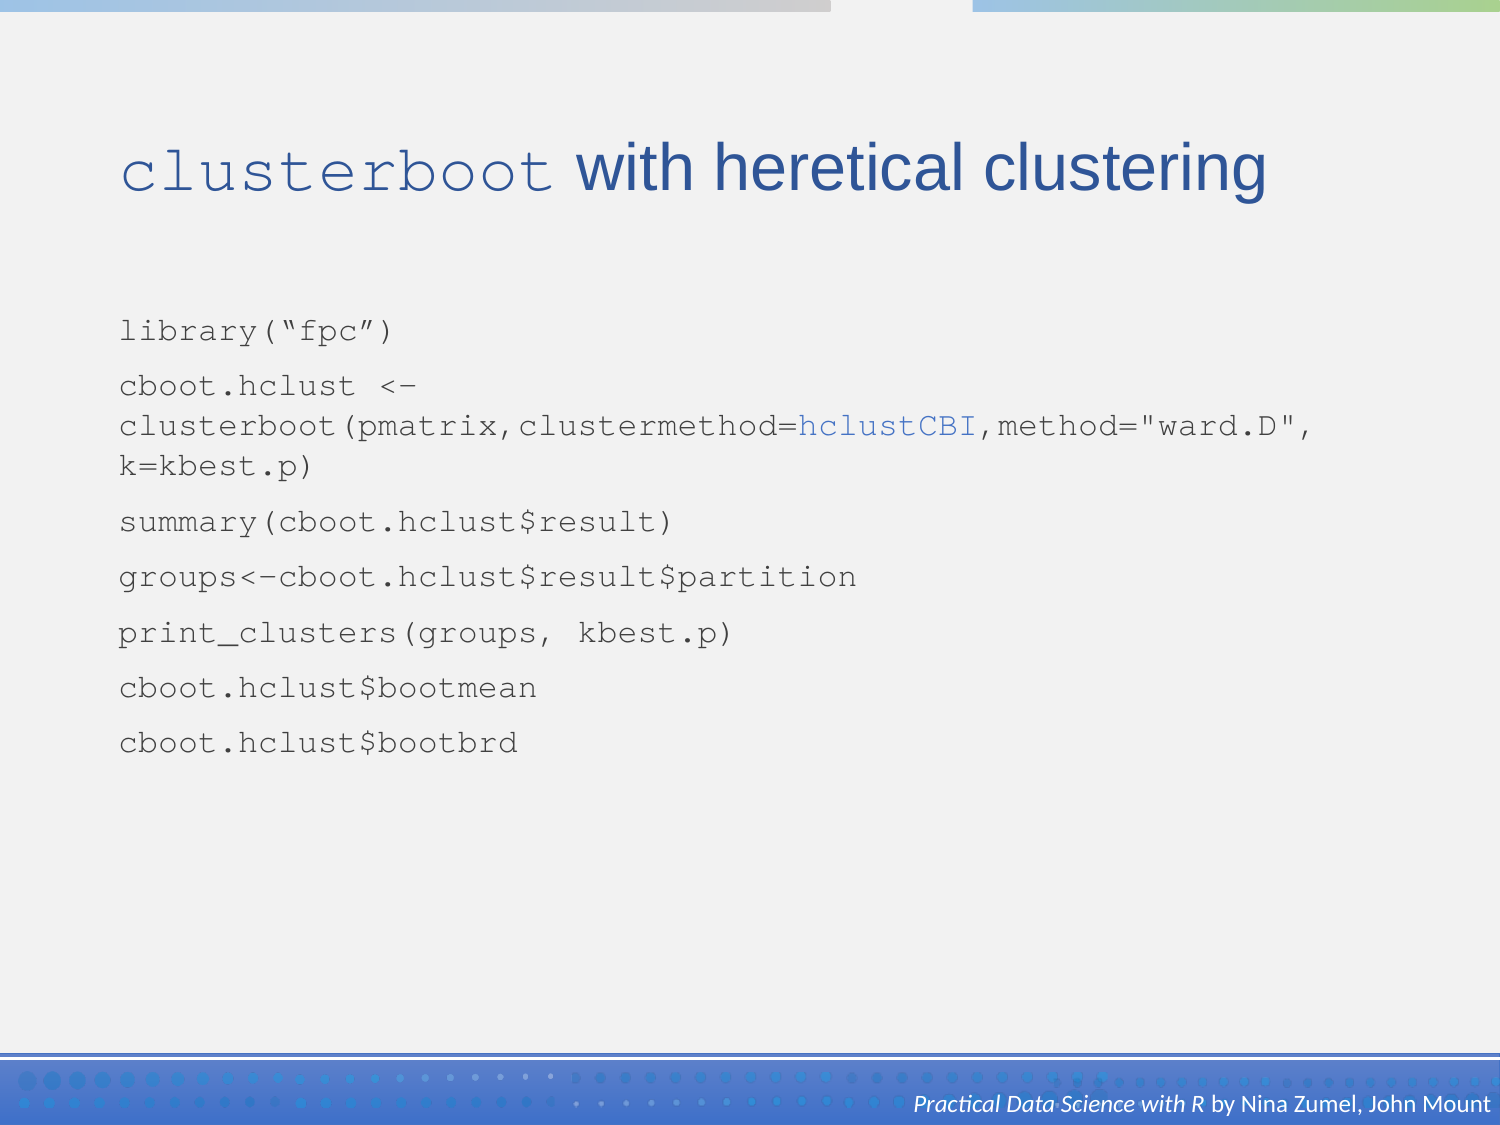

# clusterboot with heretical clustering
library(“fpc”)
cboot.hclust <- clusterboot(pmatrix,clustermethod=hclustCBI,method="ward.D", k=kbest.p)
summary(cboot.hclust$result)
groups<-cboot.hclust$result$partition
print_clusters(groups, kbest.p)
cboot.hclust$bootmean
cboot.hclust$bootbrd

Practical Data Science with R by Nina Zumel, John Mount